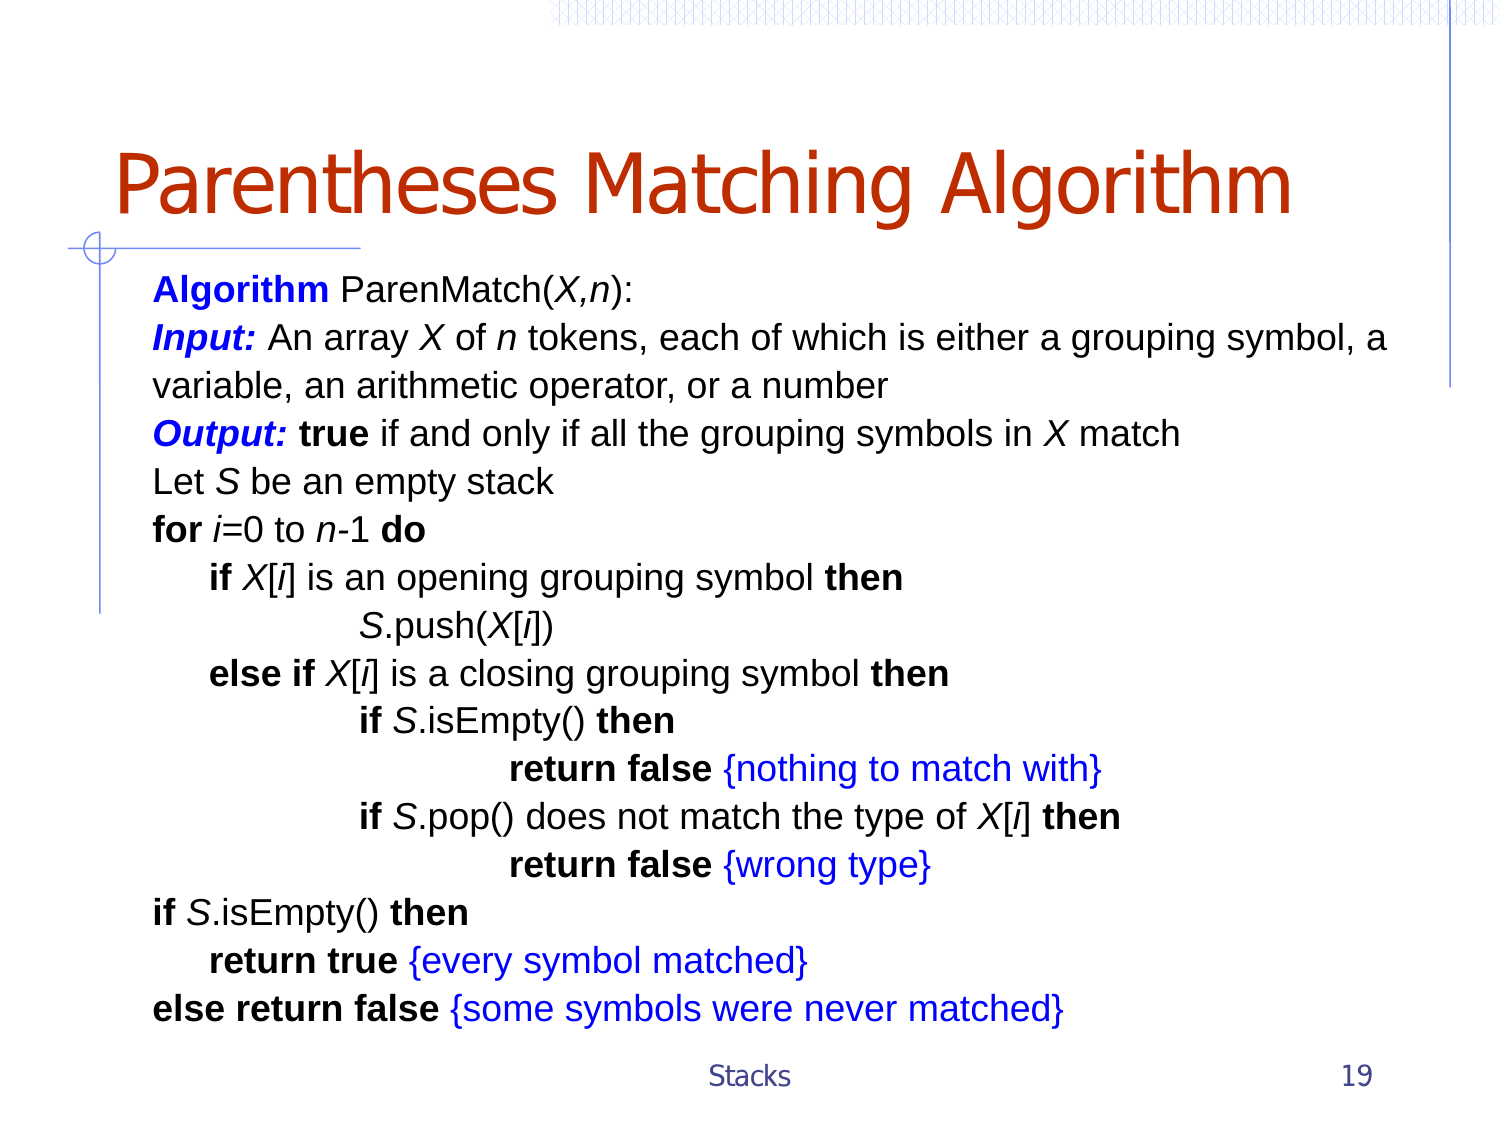

# Parentheses Matching Algorithm
Algorithm ParenMatch(X,n):
Input: An array X of n tokens, each of which is either a grouping symbol, a
variable, an arithmetic operator, or a number
Output: true if and only if all the grouping symbols in X match
Let S be an empty stack
for i=0 to n-1 do
	if X[i] is an opening grouping symbol then
		S.push(X[i])
	else if X[i] is a closing grouping symbol then
		if S.isEmpty() then
			return false {nothing to match with}
		if S.pop() does not match the type of X[i] then
			return false {wrong type}
if S.isEmpty() then
	return true {every symbol matched}
else return false {some symbols were never matched}

Stacks
19